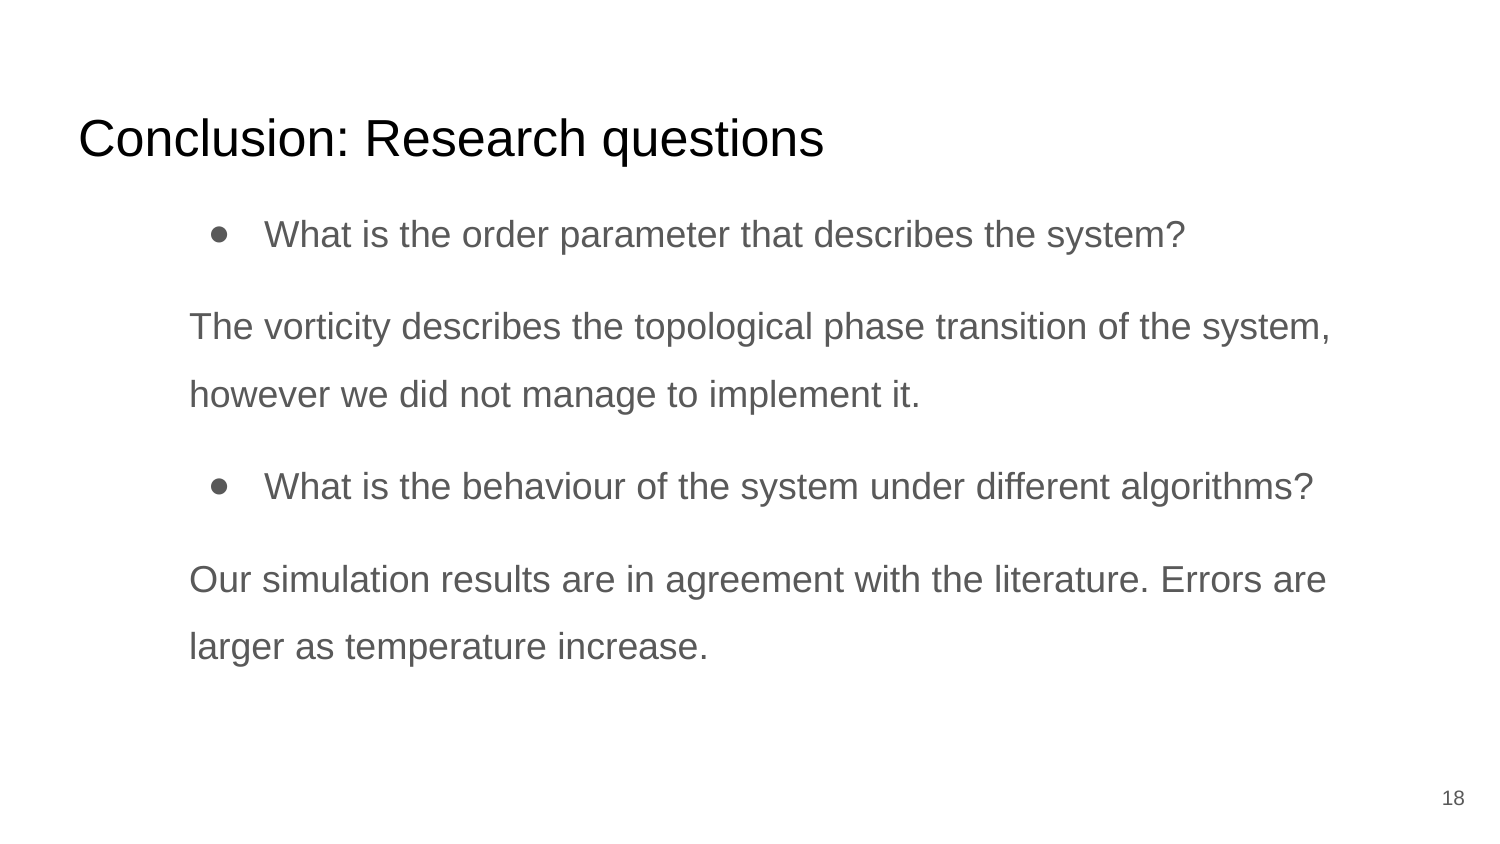

Conclusion: Research questions
What is the order parameter that describes the system?
The vorticity describes the topological phase transition of the system, however we did not manage to implement it.
What is the behaviour of the system under different algorithms?
Our simulation results are in agreement with the literature. Errors are larger as temperature increase.
18